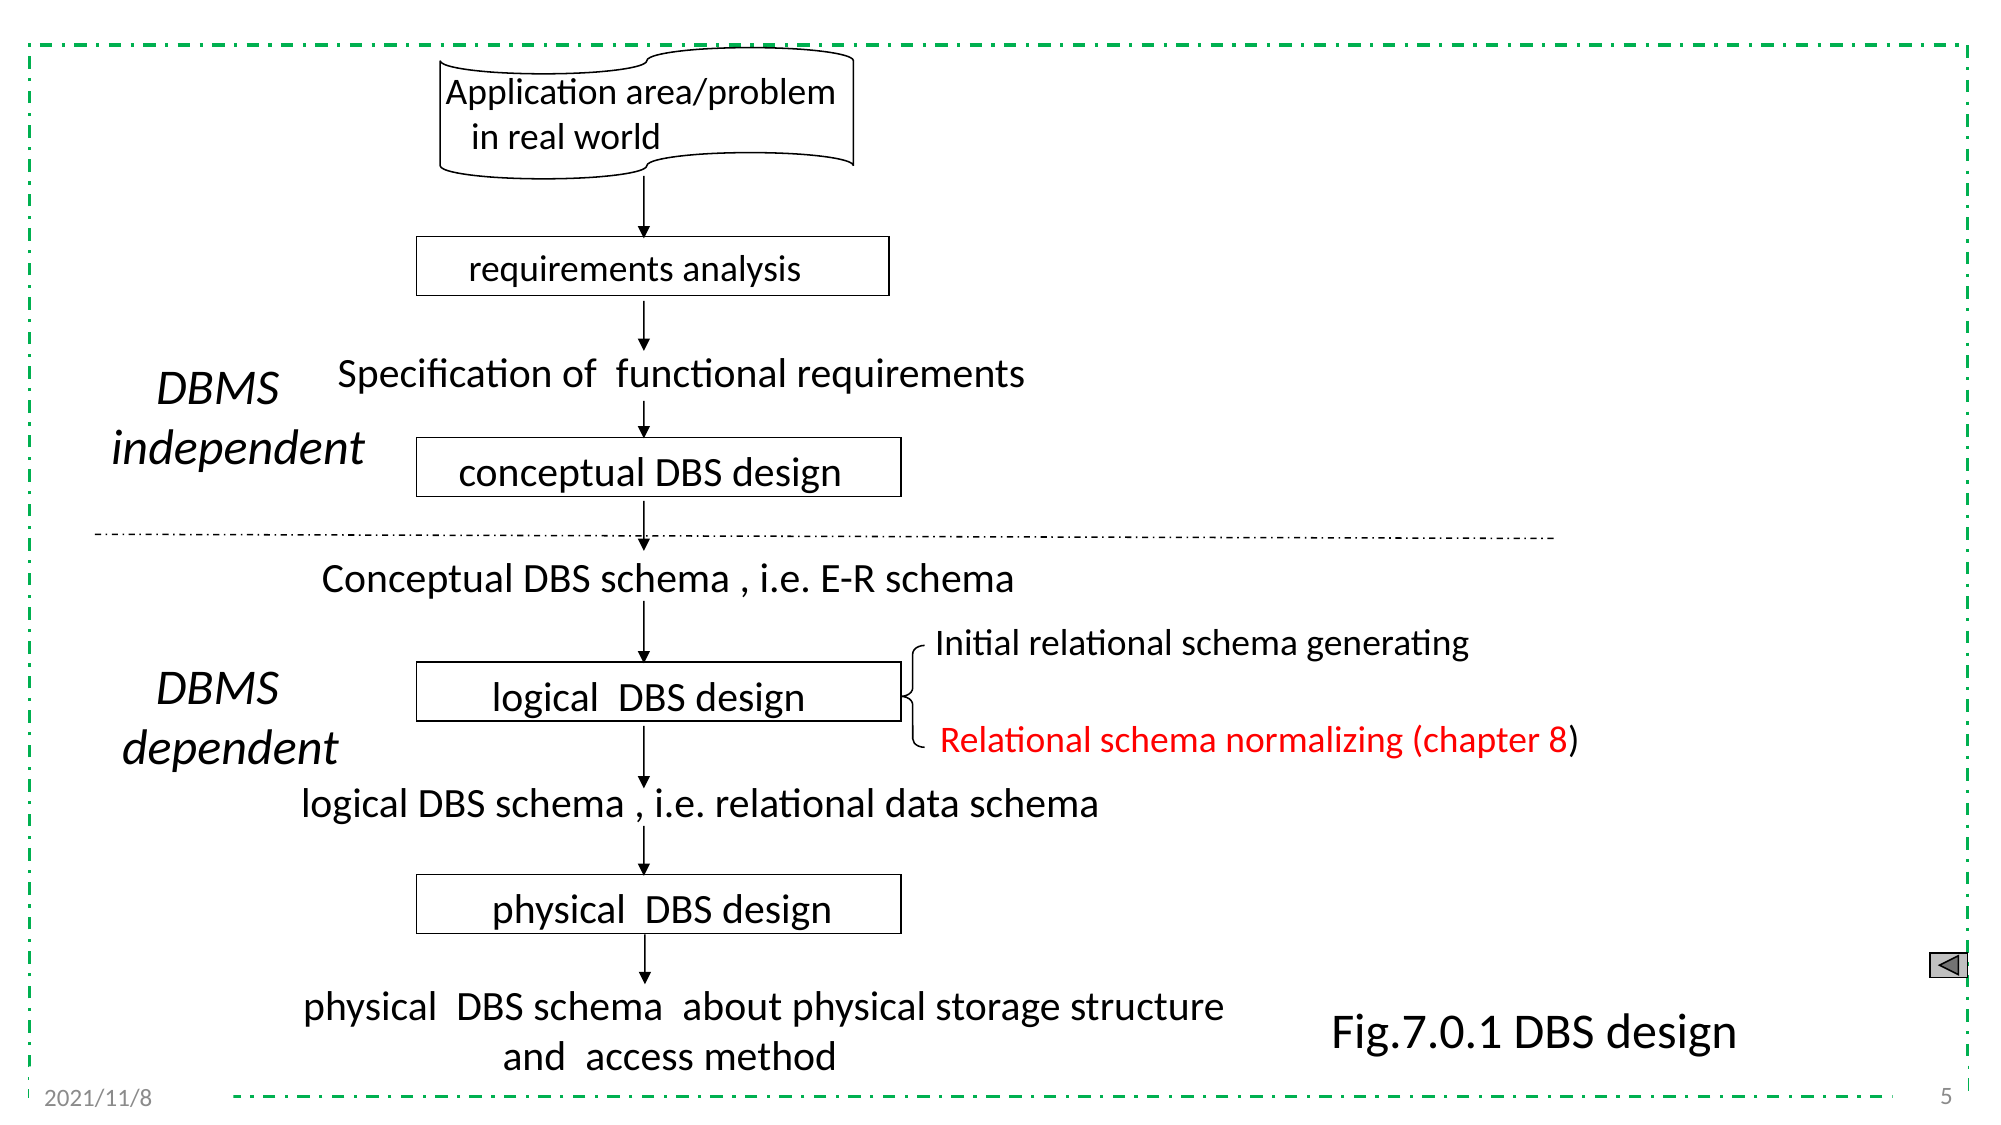

Application area/problem
   in real world

requirements analysis

Specification of  functional requirements
    DBMS
independent

conceptual DBS design

Conceptual DBS schema , i.e. E-R schema
Initial relational schema generating

    DBMS
 dependent

logical  DBS design
Relational schema normalizing (chapter 8)

        logical DBS schema , i.e. relational data schema

physical  DBS design

        physical  DBS schema  about physical storage structure
                             and  access method
Fig.7.0.1 DBS design
5
2021/11/8